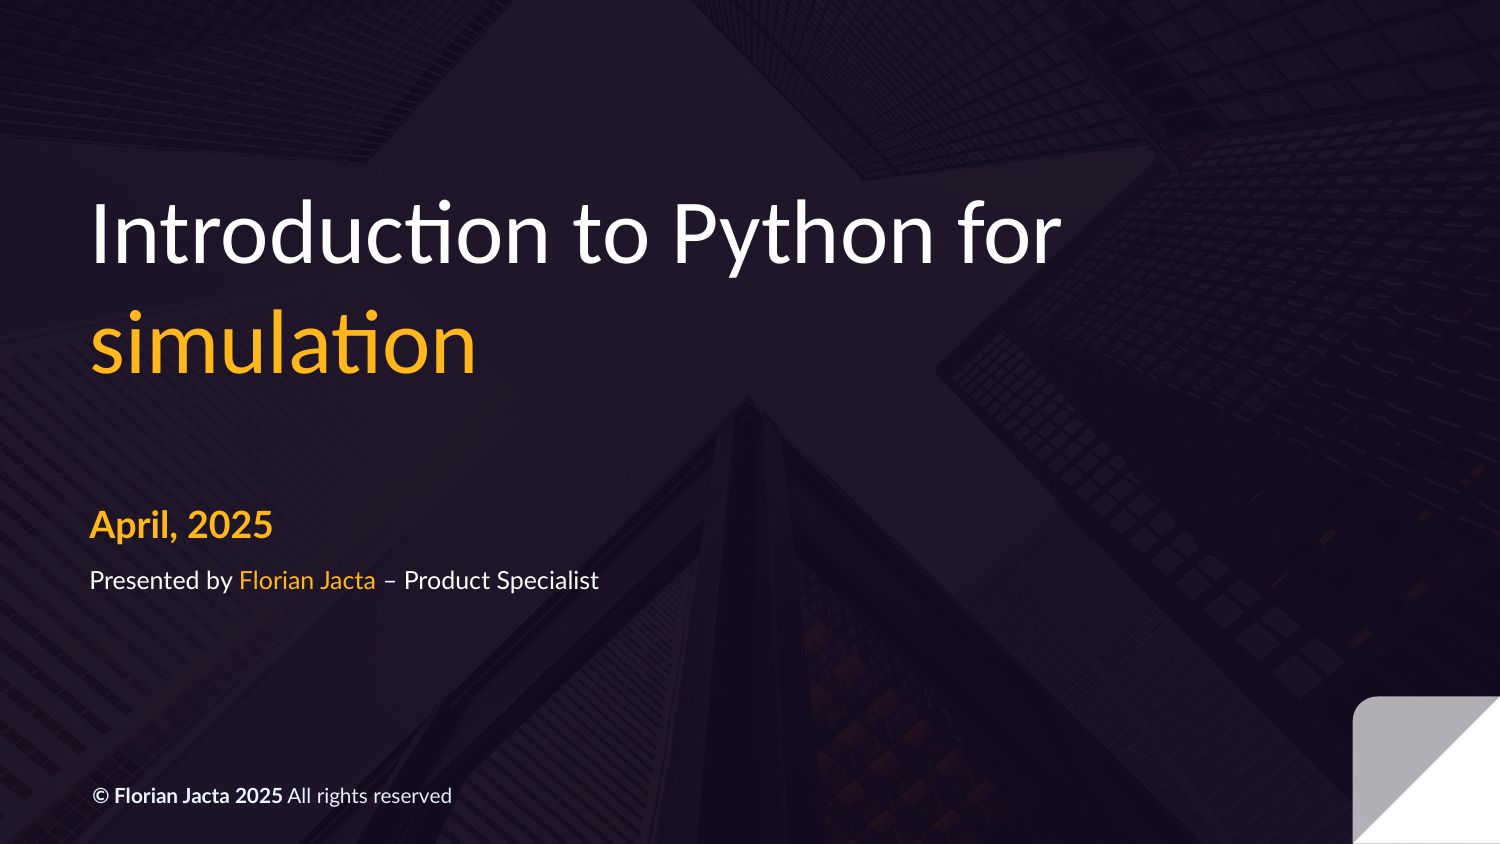

# Introduction to Python for simulation
April, 2025
Presented by Florian Jacta – Product Specialist